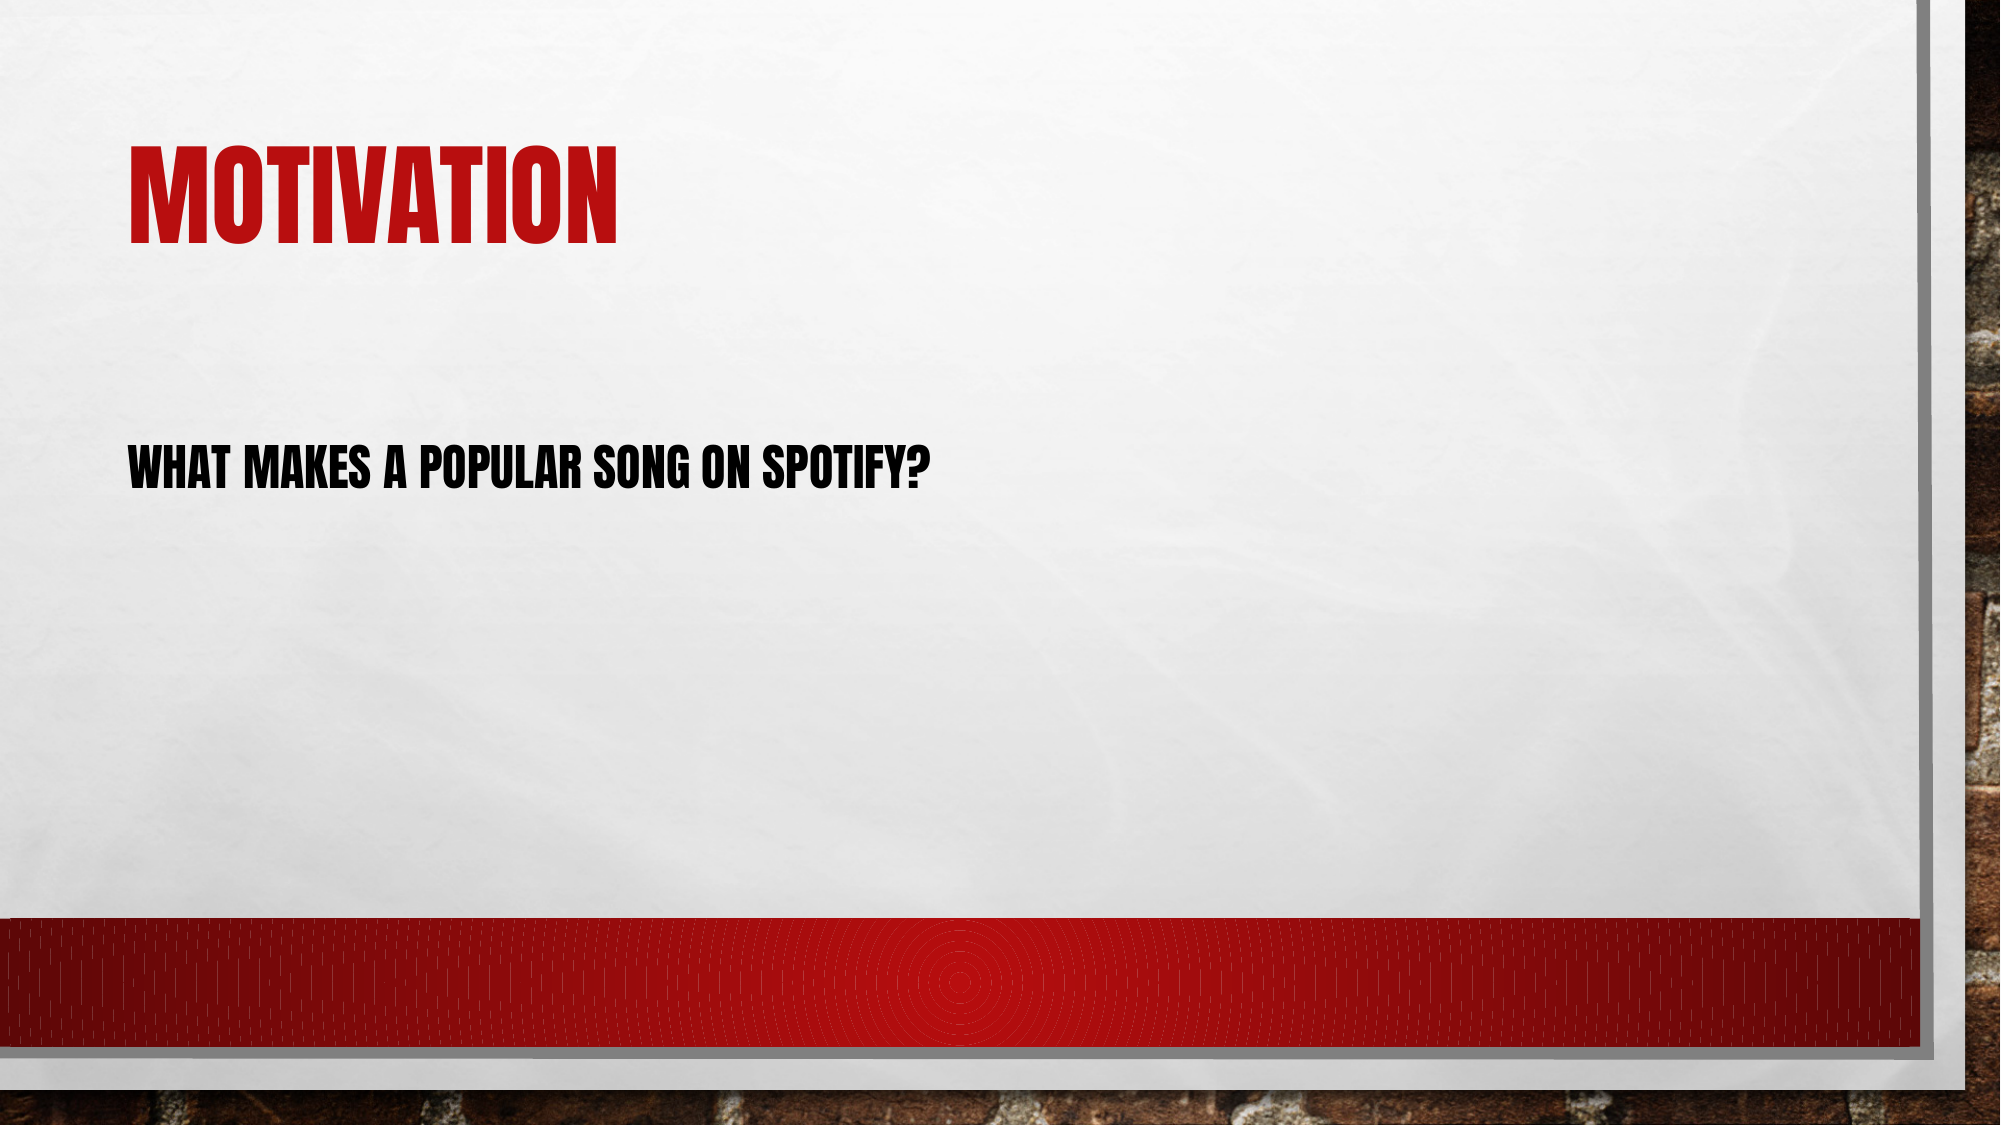

# Motivation

What makes a popular song on Spotify?